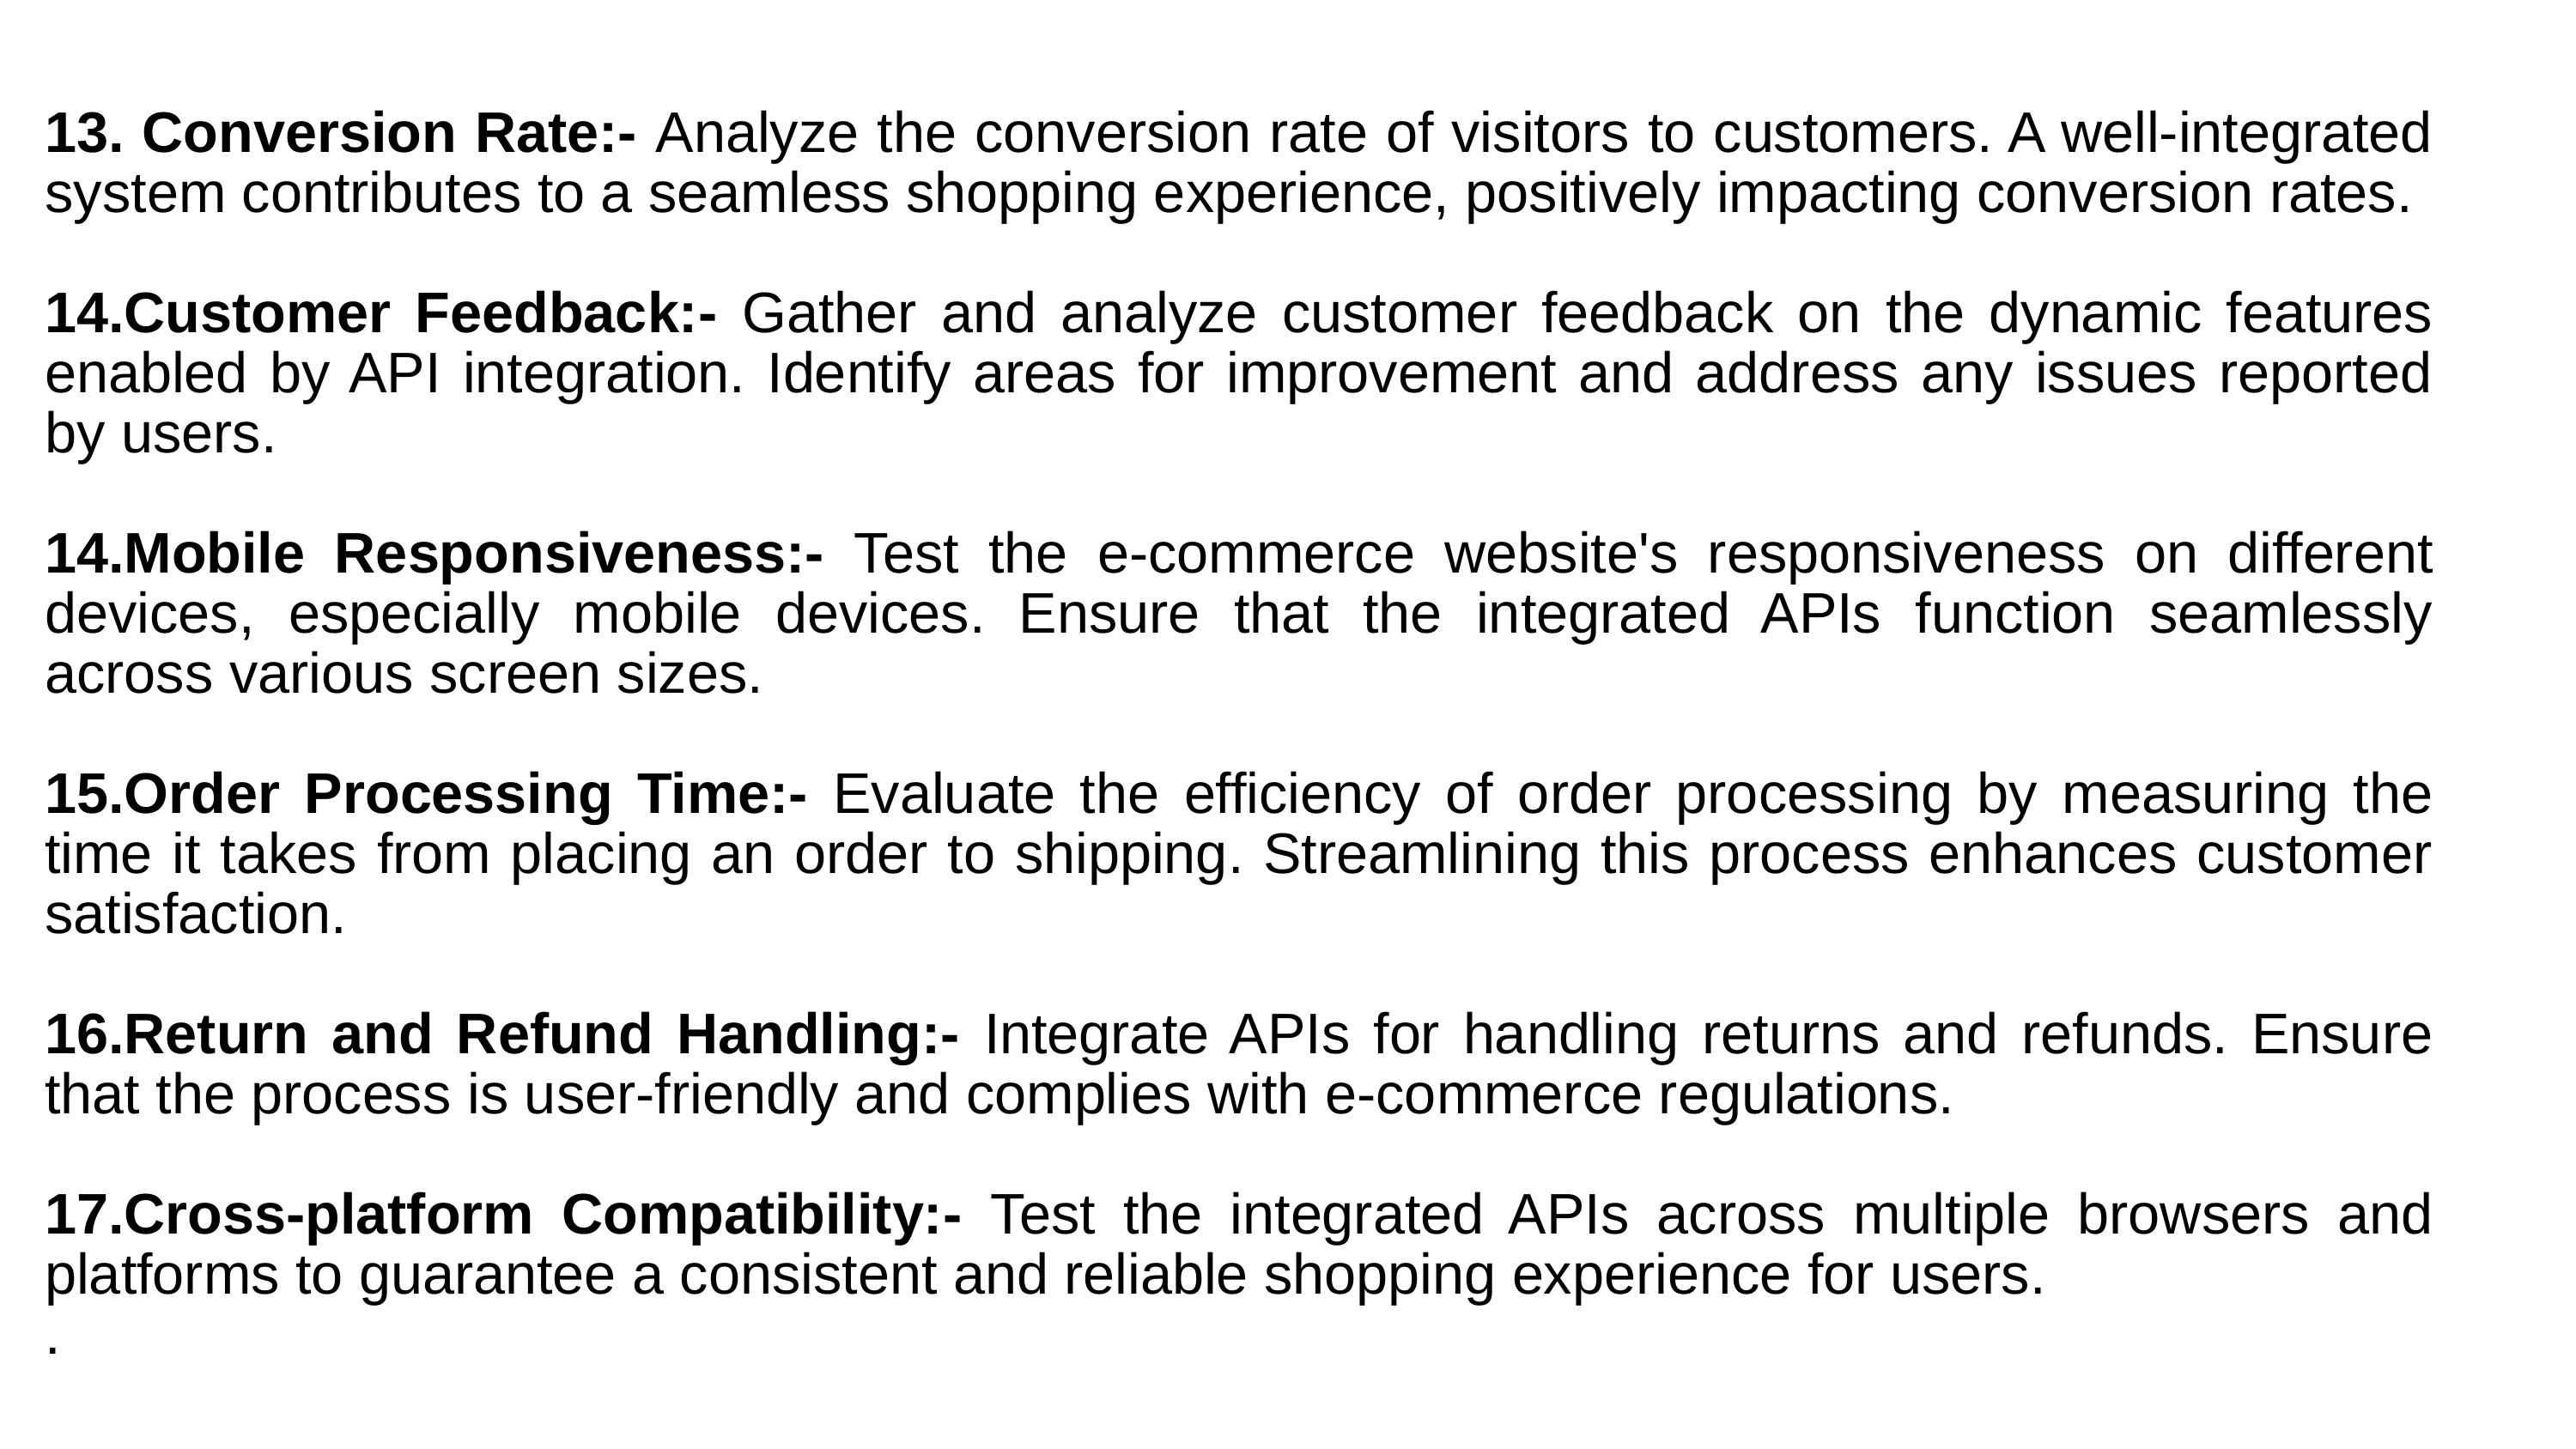

13. Conversion Rate:- Analyze the conversion rate of visitors to customers. A well-integrated system contributes to a seamless shopping experience, positively impacting conversion rates.

14.Customer Feedback:- Gather and analyze customer feedback on the dynamic features enabled by API integration. Identify areas for improvement and address any issues reported by users.

14.Mobile Responsiveness:- Test the e-commerce website's responsiveness on different devices, especially mobile devices. Ensure that the integrated APIs function seamlessly across various screen sizes.

15.Order Processing Time:- Evaluate the efficiency of order processing by measuring the time it takes from placing an order to shipping. Streamlining this process enhances customer satisfaction.

16.Return and Refund Handling:- Integrate APIs for handling returns and refunds. Ensure that the process is user-friendly and complies with e-commerce regulations.

17.Cross-platform Compatibility:- Test the integrated APIs across multiple browsers and platforms to guarantee a consistent and reliable shopping experience for users.
.